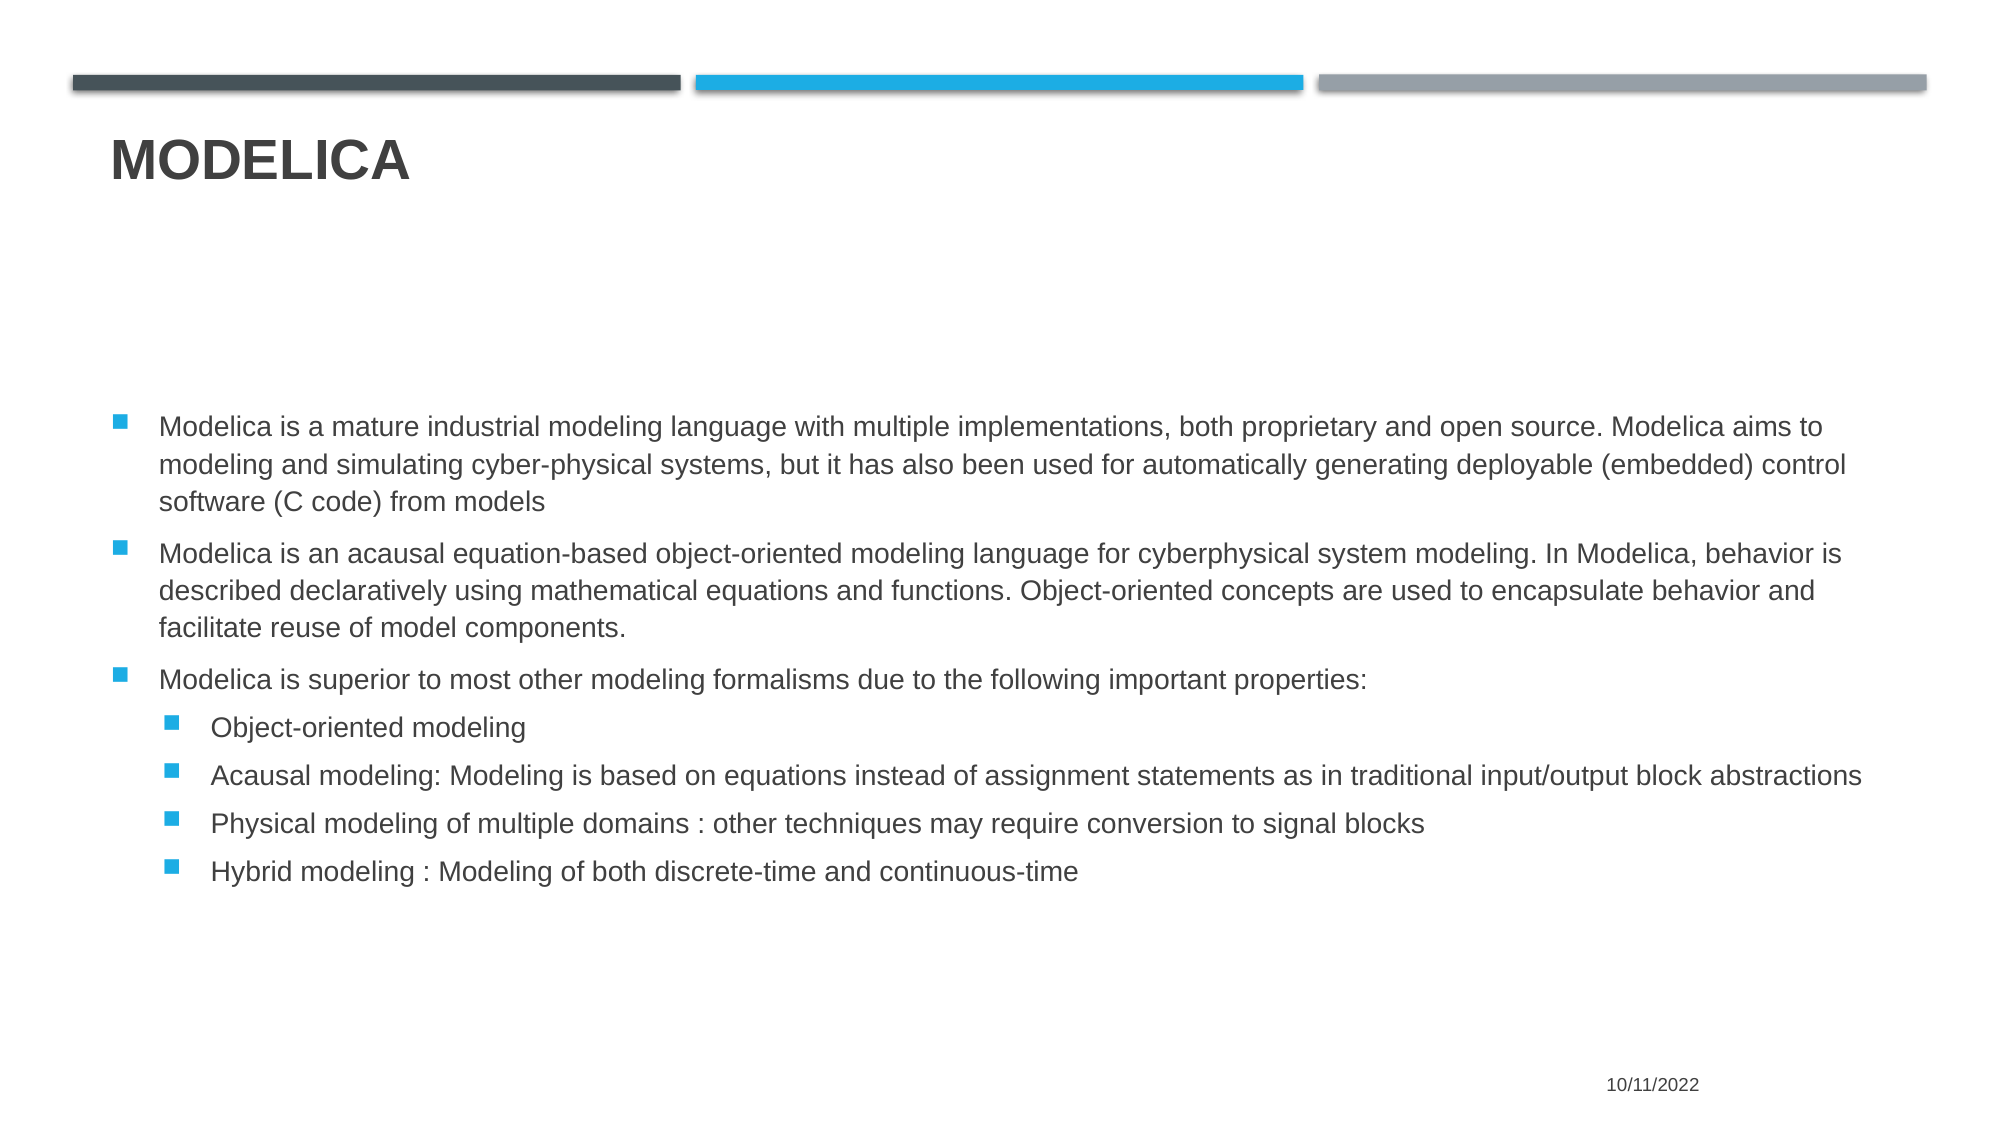

Modelica
Modelica is a mature industrial modeling language with multiple implementations, both proprietary and open source. Modelica aims to modeling and simulating cyber-physical systems, but it has also been used for automatically generating deployable (embedded) control software (C code) from models
Modelica is an acausal equation-based object-oriented modeling language for cyberphysical system modeling. In Modelica, behavior is described declaratively using mathematical equations and functions. Object-oriented concepts are used to encapsulate behavior and facilitate reuse of model components.
Modelica is superior to most other modeling formalisms due to the following important properties:
Object-oriented modeling
Acausal modeling: Modeling is based on equations instead of assignment statements as in traditional input/output block abstractions
Physical modeling of multiple domains : other techniques may require conversion to signal blocks
Hybrid modeling : Modeling of both discrete-time and continuous-time
10/11/2022